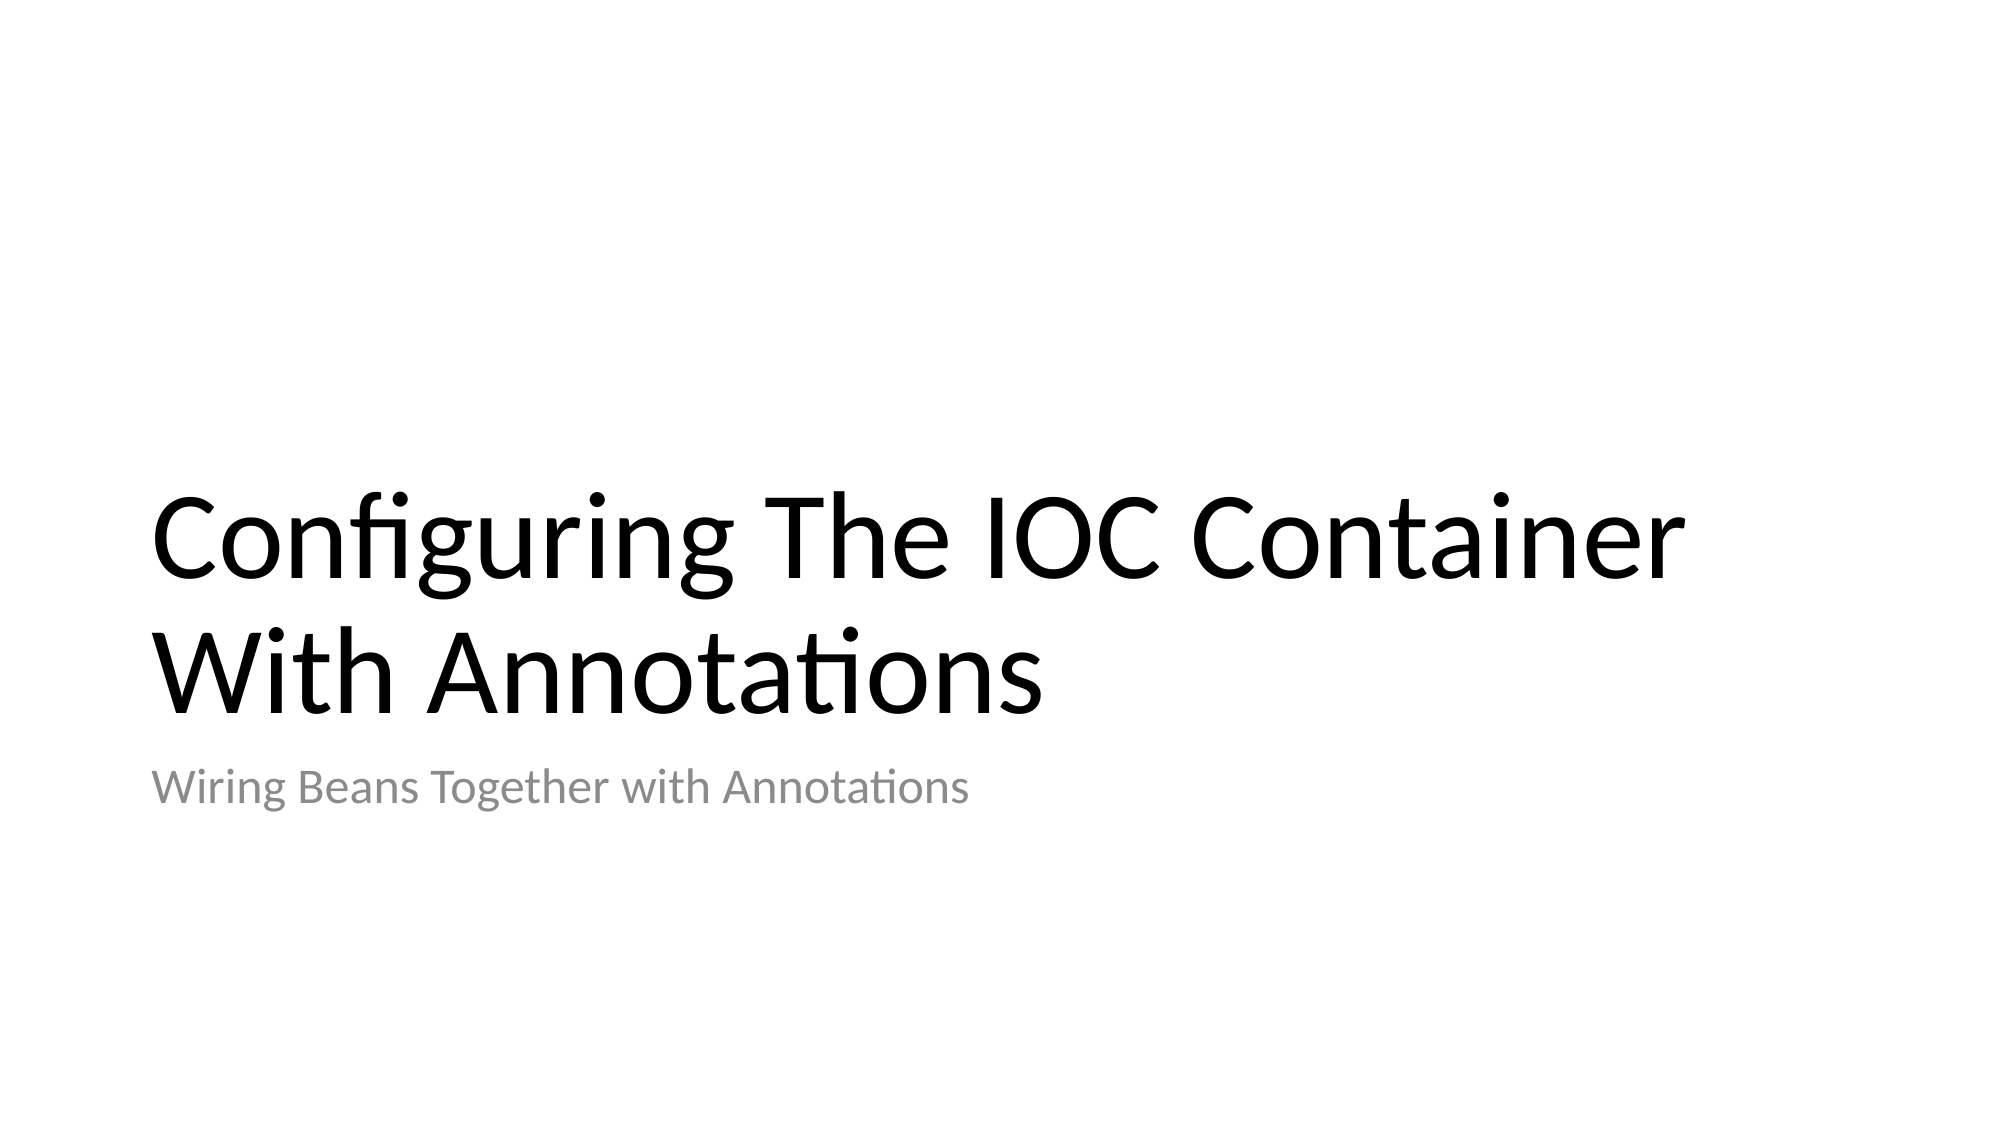

# Configuring The IOC Container With Annotations
Wiring Beans Together with Annotations